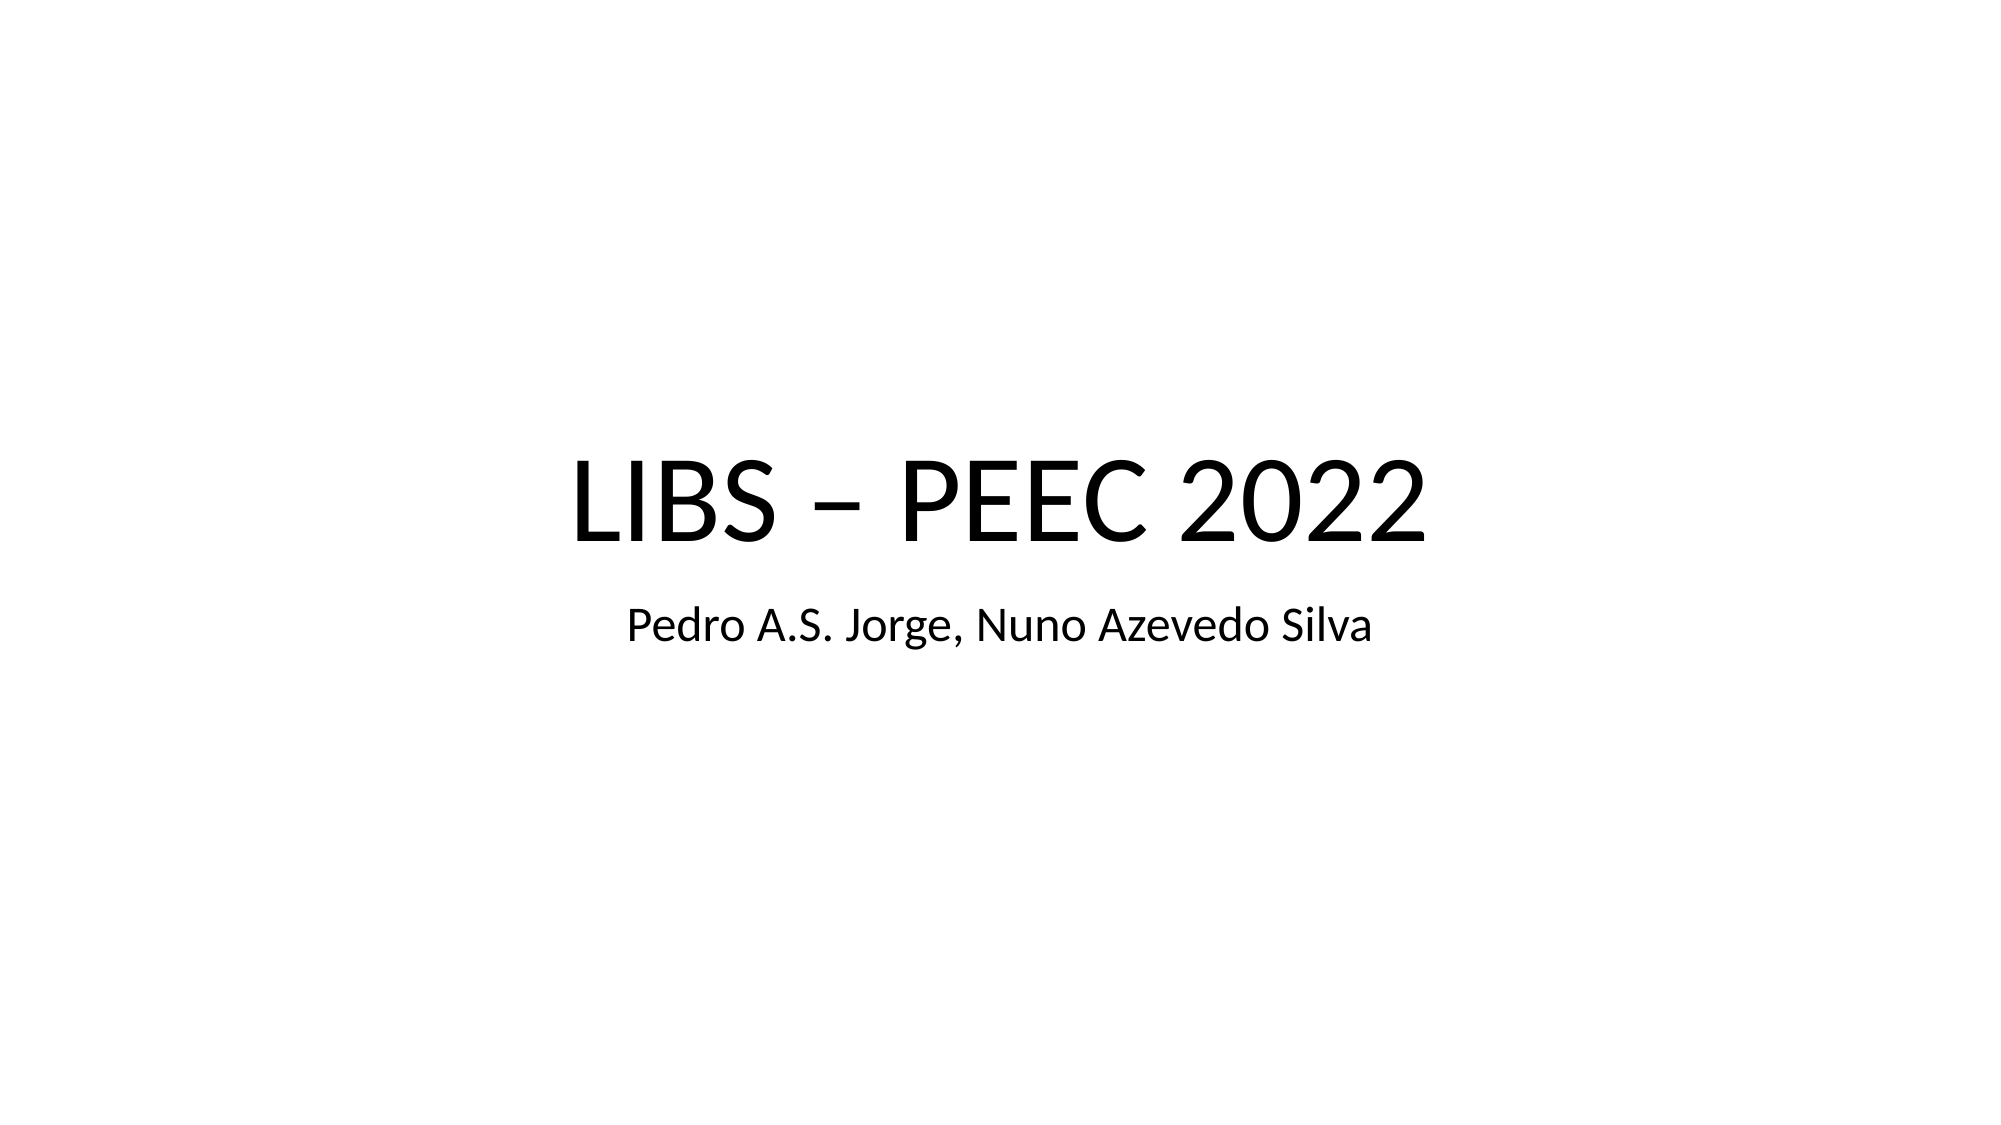

# LIBS – PEEC 2022
Pedro A.S. Jorge, Nuno Azevedo Silva